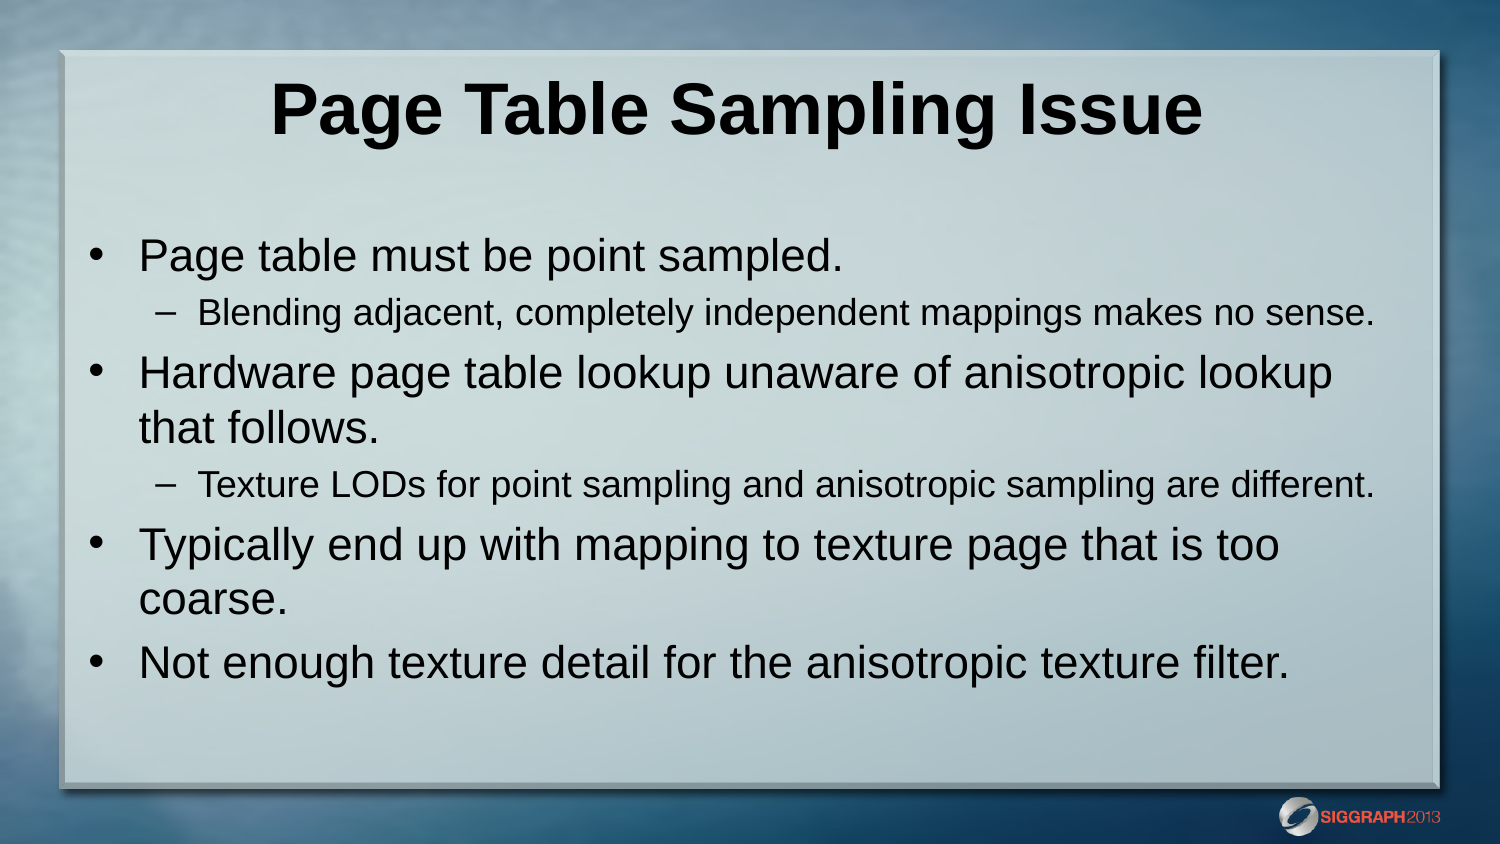

# Page Table Sampling Issue
Page table must be point sampled.
Blending adjacent, completely independent mappings makes no sense.
Hardware page table lookup unaware of anisotropic lookup that follows.
Texture LODs for point sampling and anisotropic sampling are different.
Typically end up with mapping to texture page that is too coarse.
Not enough texture detail for the anisotropic texture filter.